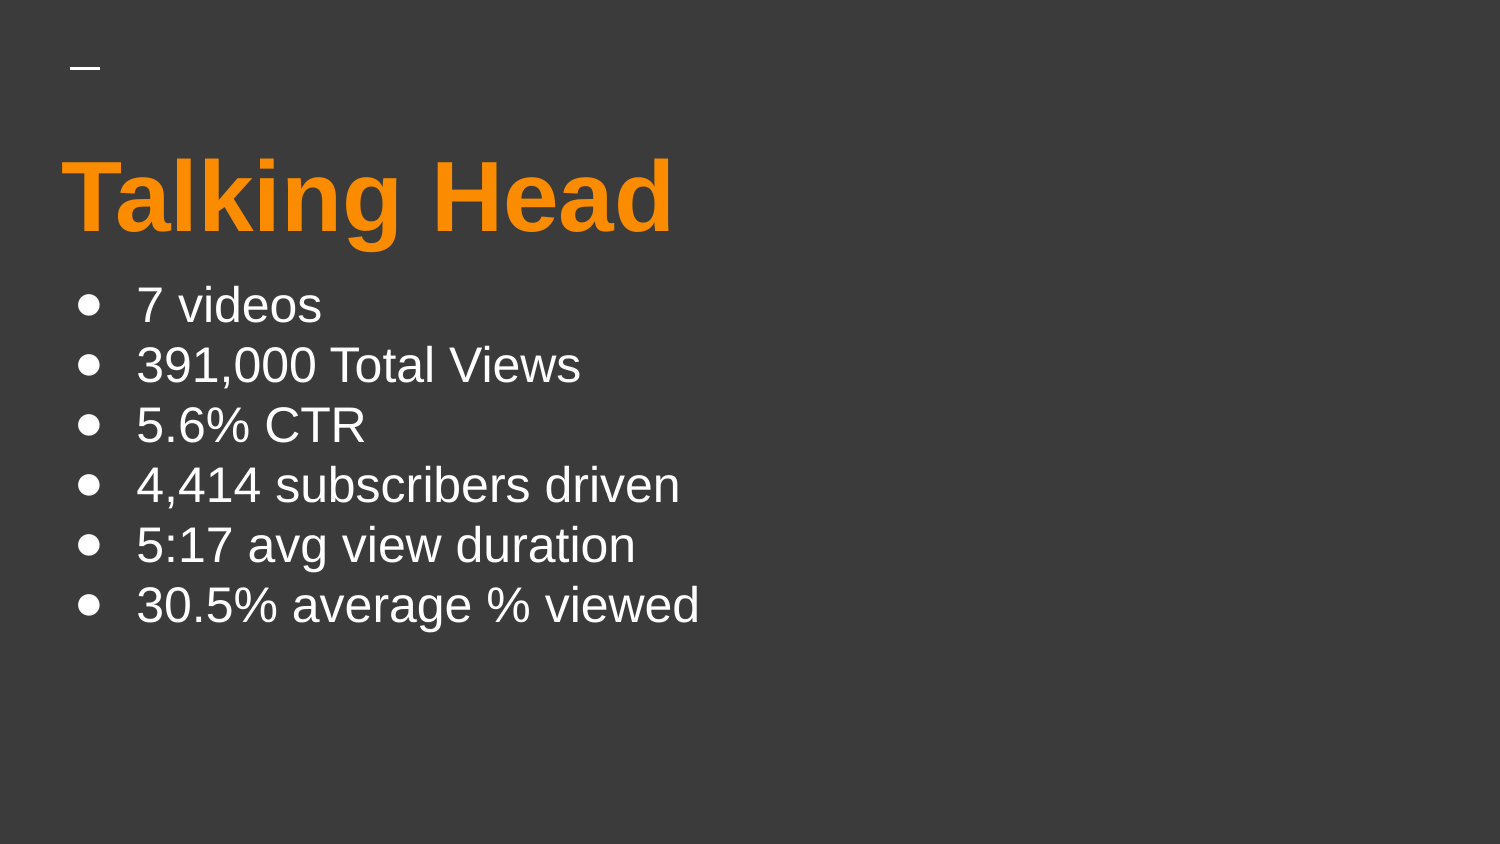

# Talking Head
7 videos
391,000 Total Views
5.6% CTR
4,414 subscribers driven
5:17 avg view duration
30.5% average % viewed